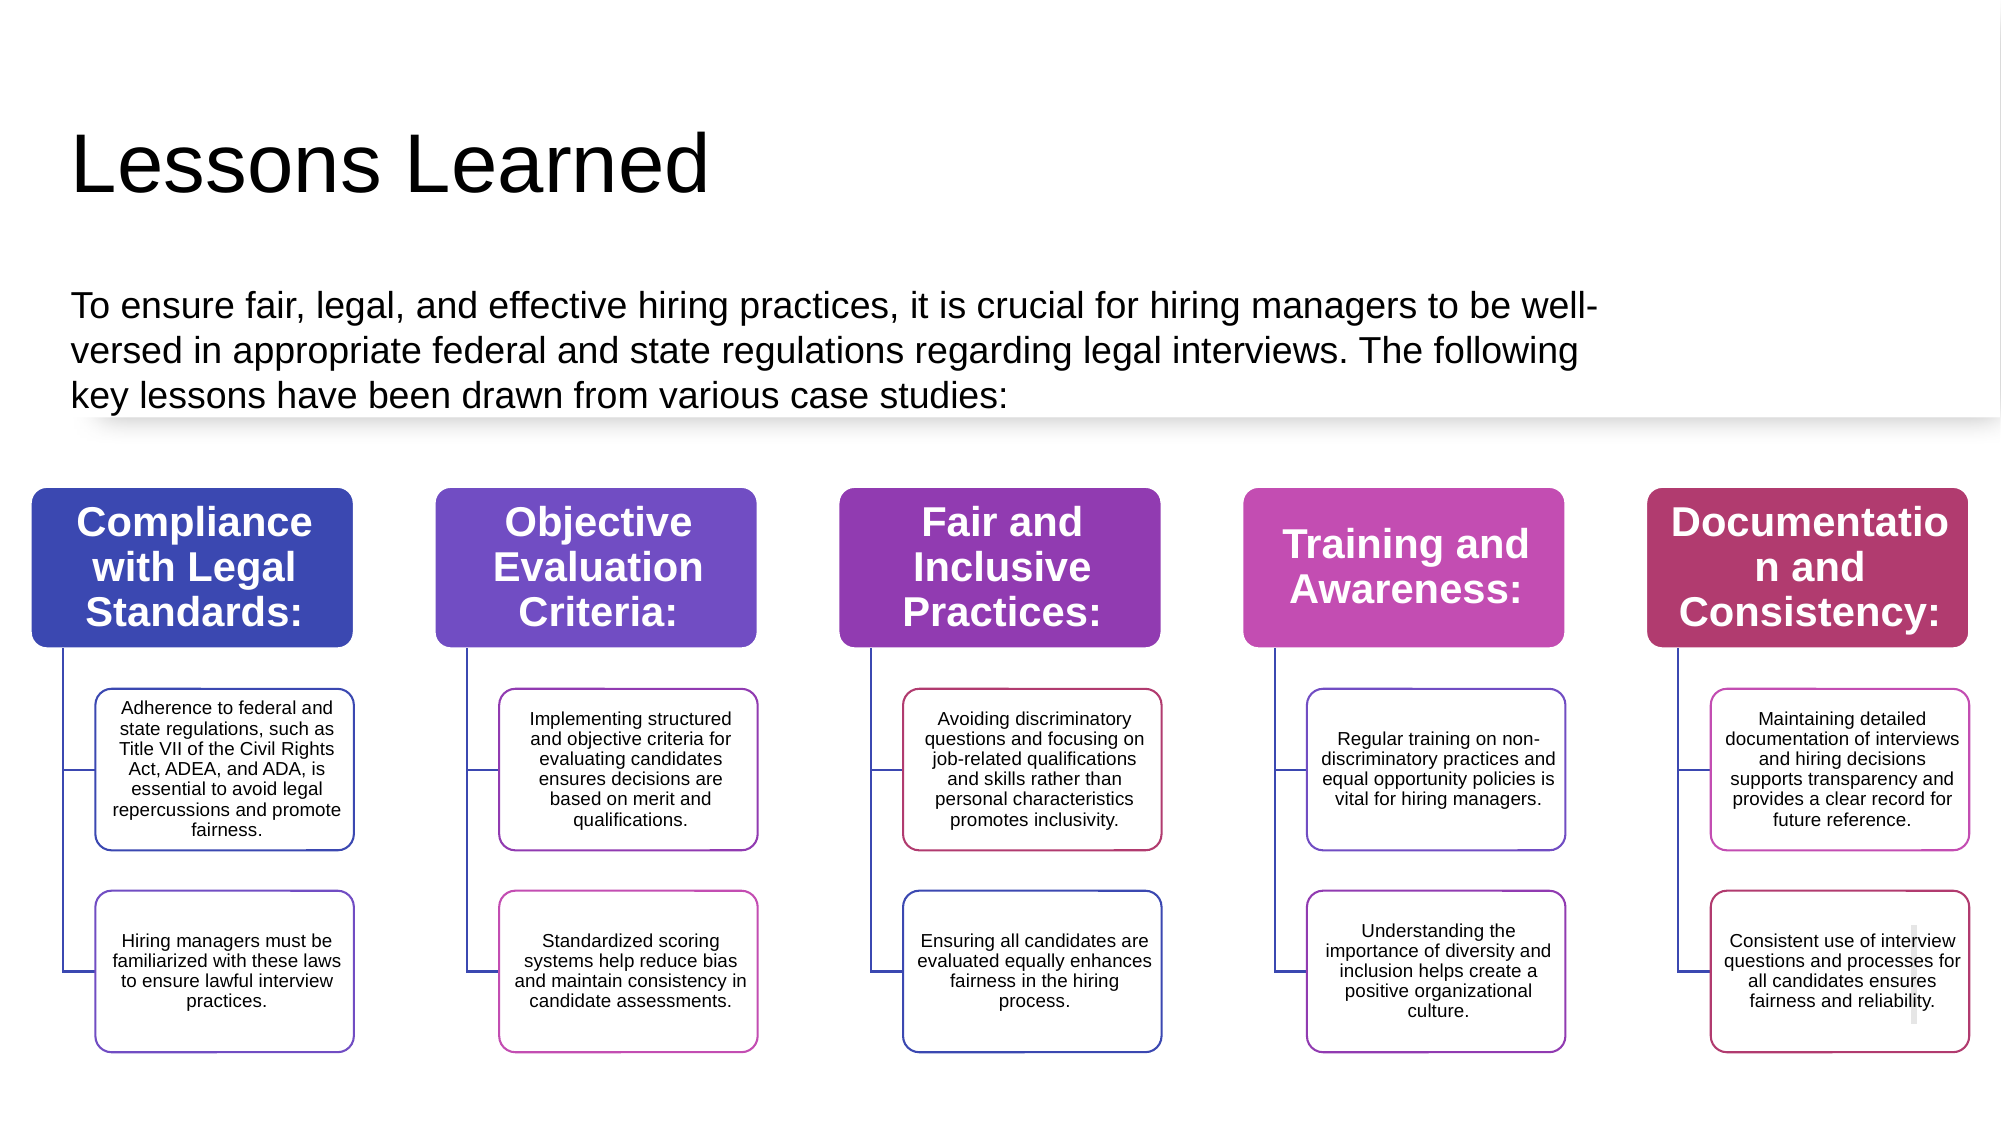

# Lessons Learned
To ensure fair, legal, and effective hiring practices, it is crucial for hiring managers to be well-versed in appropriate federal and state regulations regarding legal interviews. The following key lessons have been drawn from various case studies:
Compliance with Legal Standards:
Adherence to federal and state regulations, such as Title VII of the Civil Rights Act, ADEA, and ADA, is essential to avoid legal repercussions and promote fairness.
Hiring managers must be familiarized with these laws to ensure lawful interview practices.
Objective Evaluation Criteria:
Implementing structured and objective criteria for evaluating candidates ensures decisions are based on merit and qualifications.
Standardized scoring systems help reduce bias and maintain consistency in candidate assessments.
Fair and Inclusive Practices:
Avoiding discriminatory questions and focusing on job-related qualifications and skills rather than personal characteristics promotes inclusivity.
Ensuring all candidates are evaluated equally enhances fairness in the hiring process.
Training and Awareness:
Regular training on non-discriminatory practices and equal opportunity policies is vital for hiring managers.
Understanding the importance of diversity and inclusion helps create a positive organizational culture.
Documentation and Consistency:
Maintaining detailed documentation of interviews and hiring decisions supports transparency and provides a clear record for future reference.
Consistent use of interview questions and processes for all candidates ensures fairness and reliability.